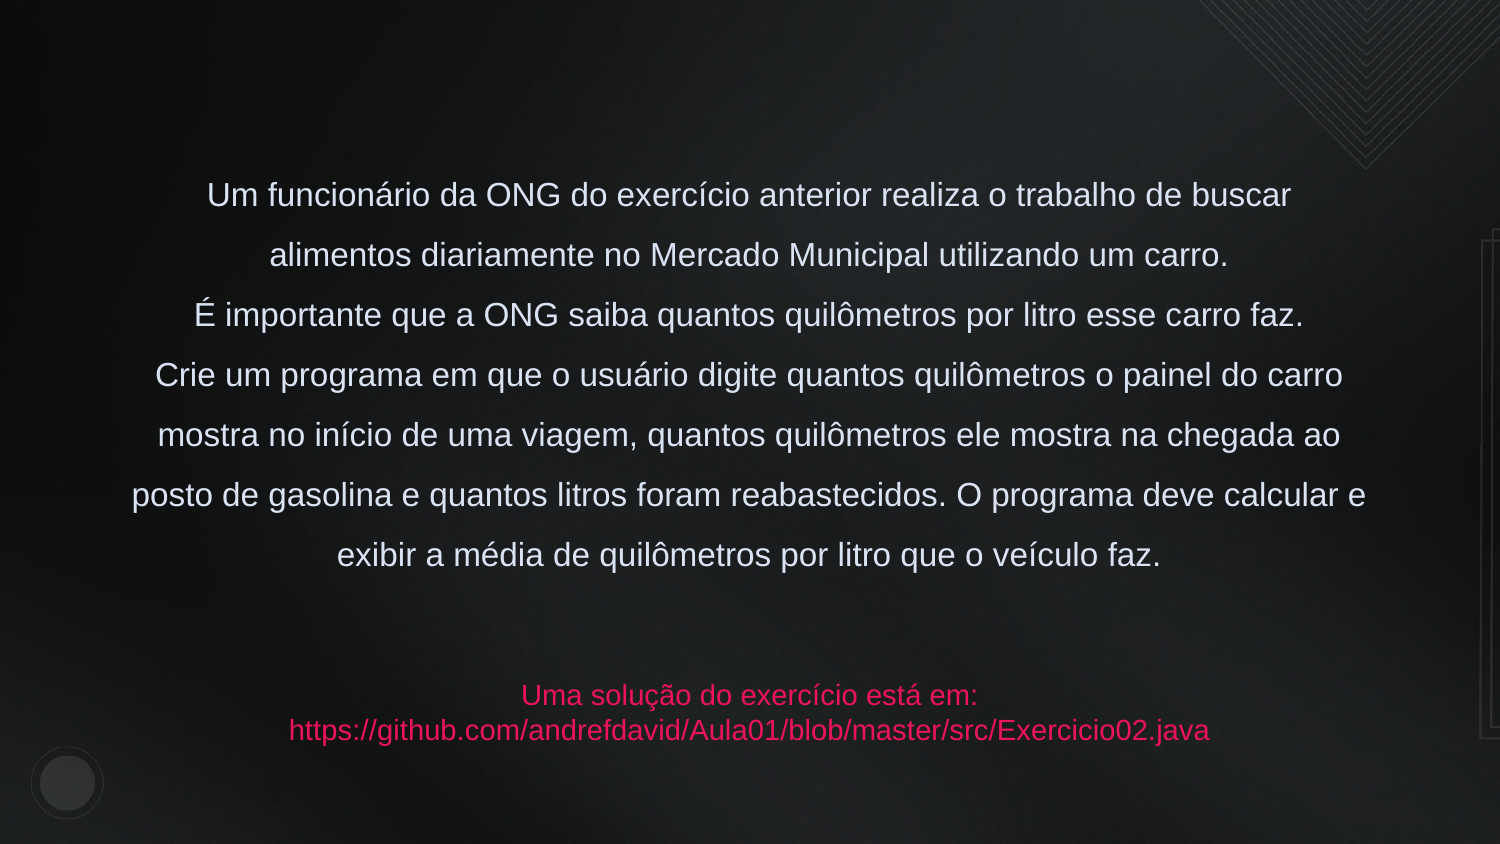

Um funcionário da ONG do exercício anterior realiza o trabalho de buscar alimentos diariamente no Mercado Municipal utilizando um carro.
É importante que a ONG saiba quantos quilômetros por litro esse carro faz.
Crie um programa em que o usuário digite quantos quilômetros o painel do carro mostra no início de uma viagem, quantos quilômetros ele mostra na chegada ao posto de gasolina e quantos litros foram reabastecidos. O programa deve calcular e exibir a média de quilômetros por litro que o veículo faz.
Uma solução do exercício está em: https://github.com/andrefdavid/Aula01/blob/master/src/Exercicio02.java